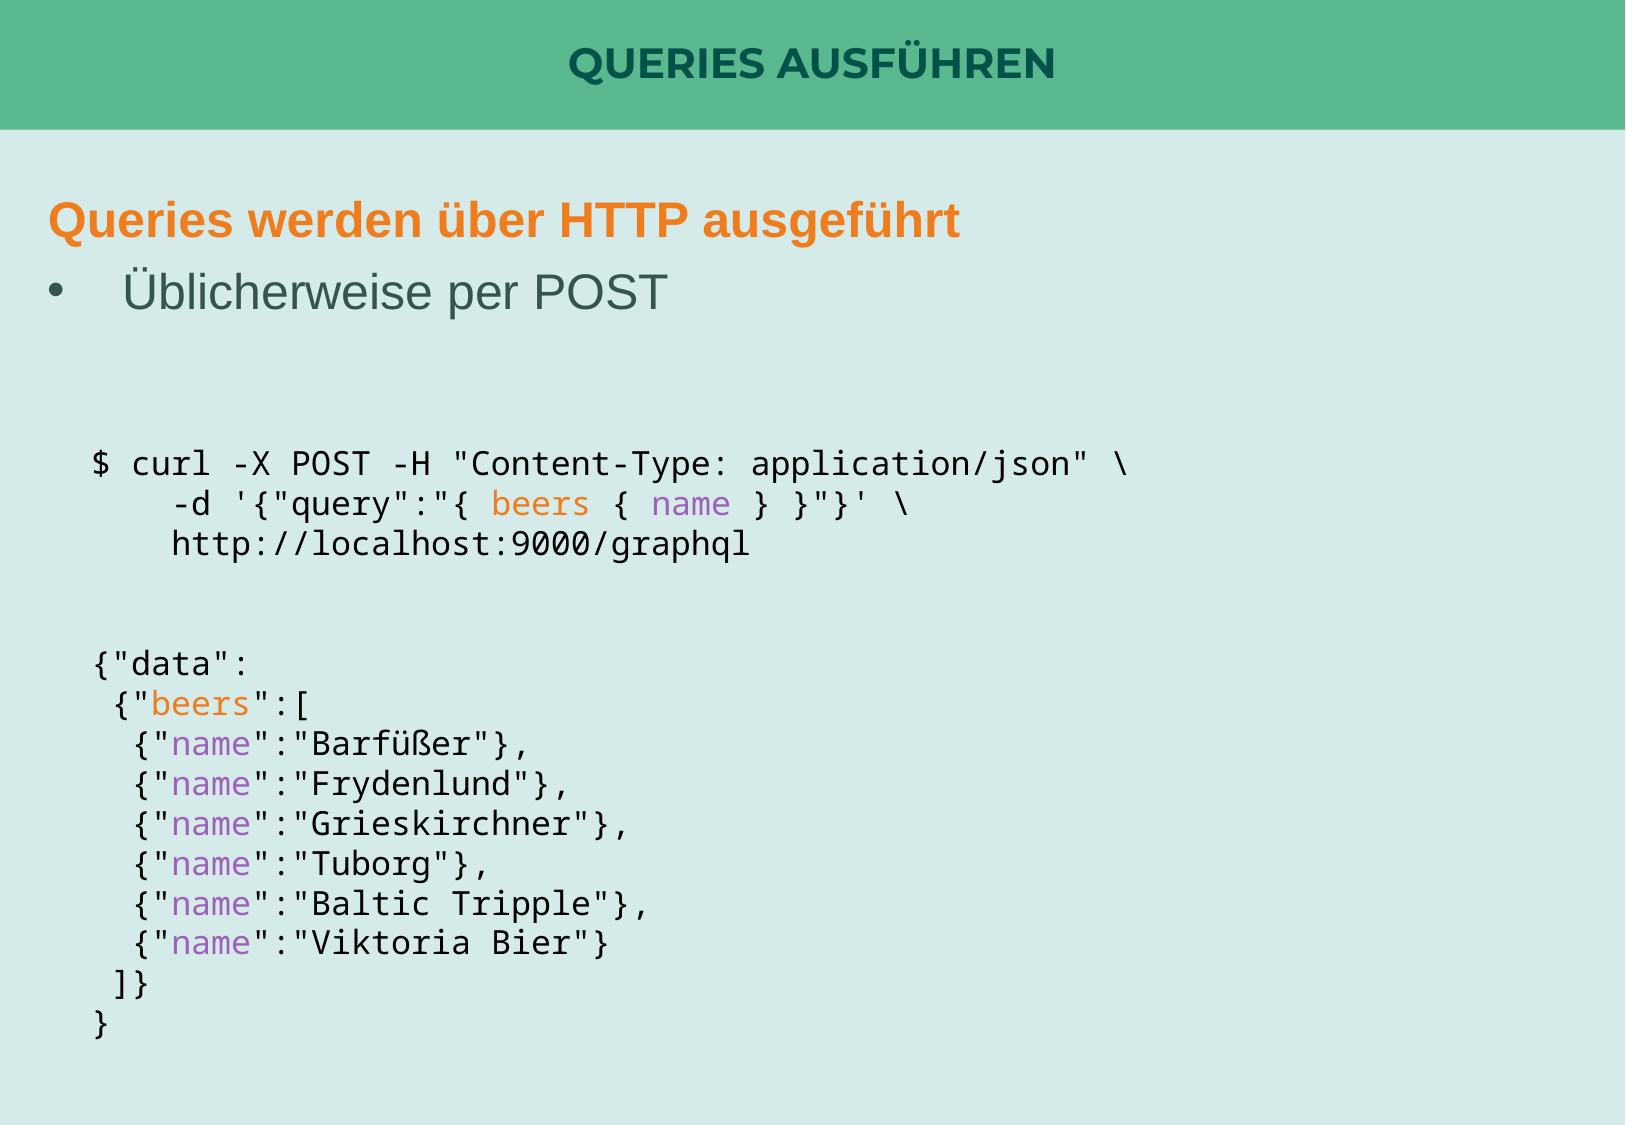

# Queries ausführen
Queries werden über HTTP ausgeführt
Üblicherweise per POST
$ curl -X POST -H "Content-Type: application/json" \
    -d '{"query":"{ beers { name } }"}' \
    http://localhost:9000/graphql

{"data":
 {"beers":[
  {"name":"Barfüßer"},
  {"name":"Frydenlund"},
  {"name":"Grieskirchner"},
  {"name":"Tuborg"},
  {"name":"Baltic Tripple"},
  {"name":"Viktoria Bier"}
 ]}
}